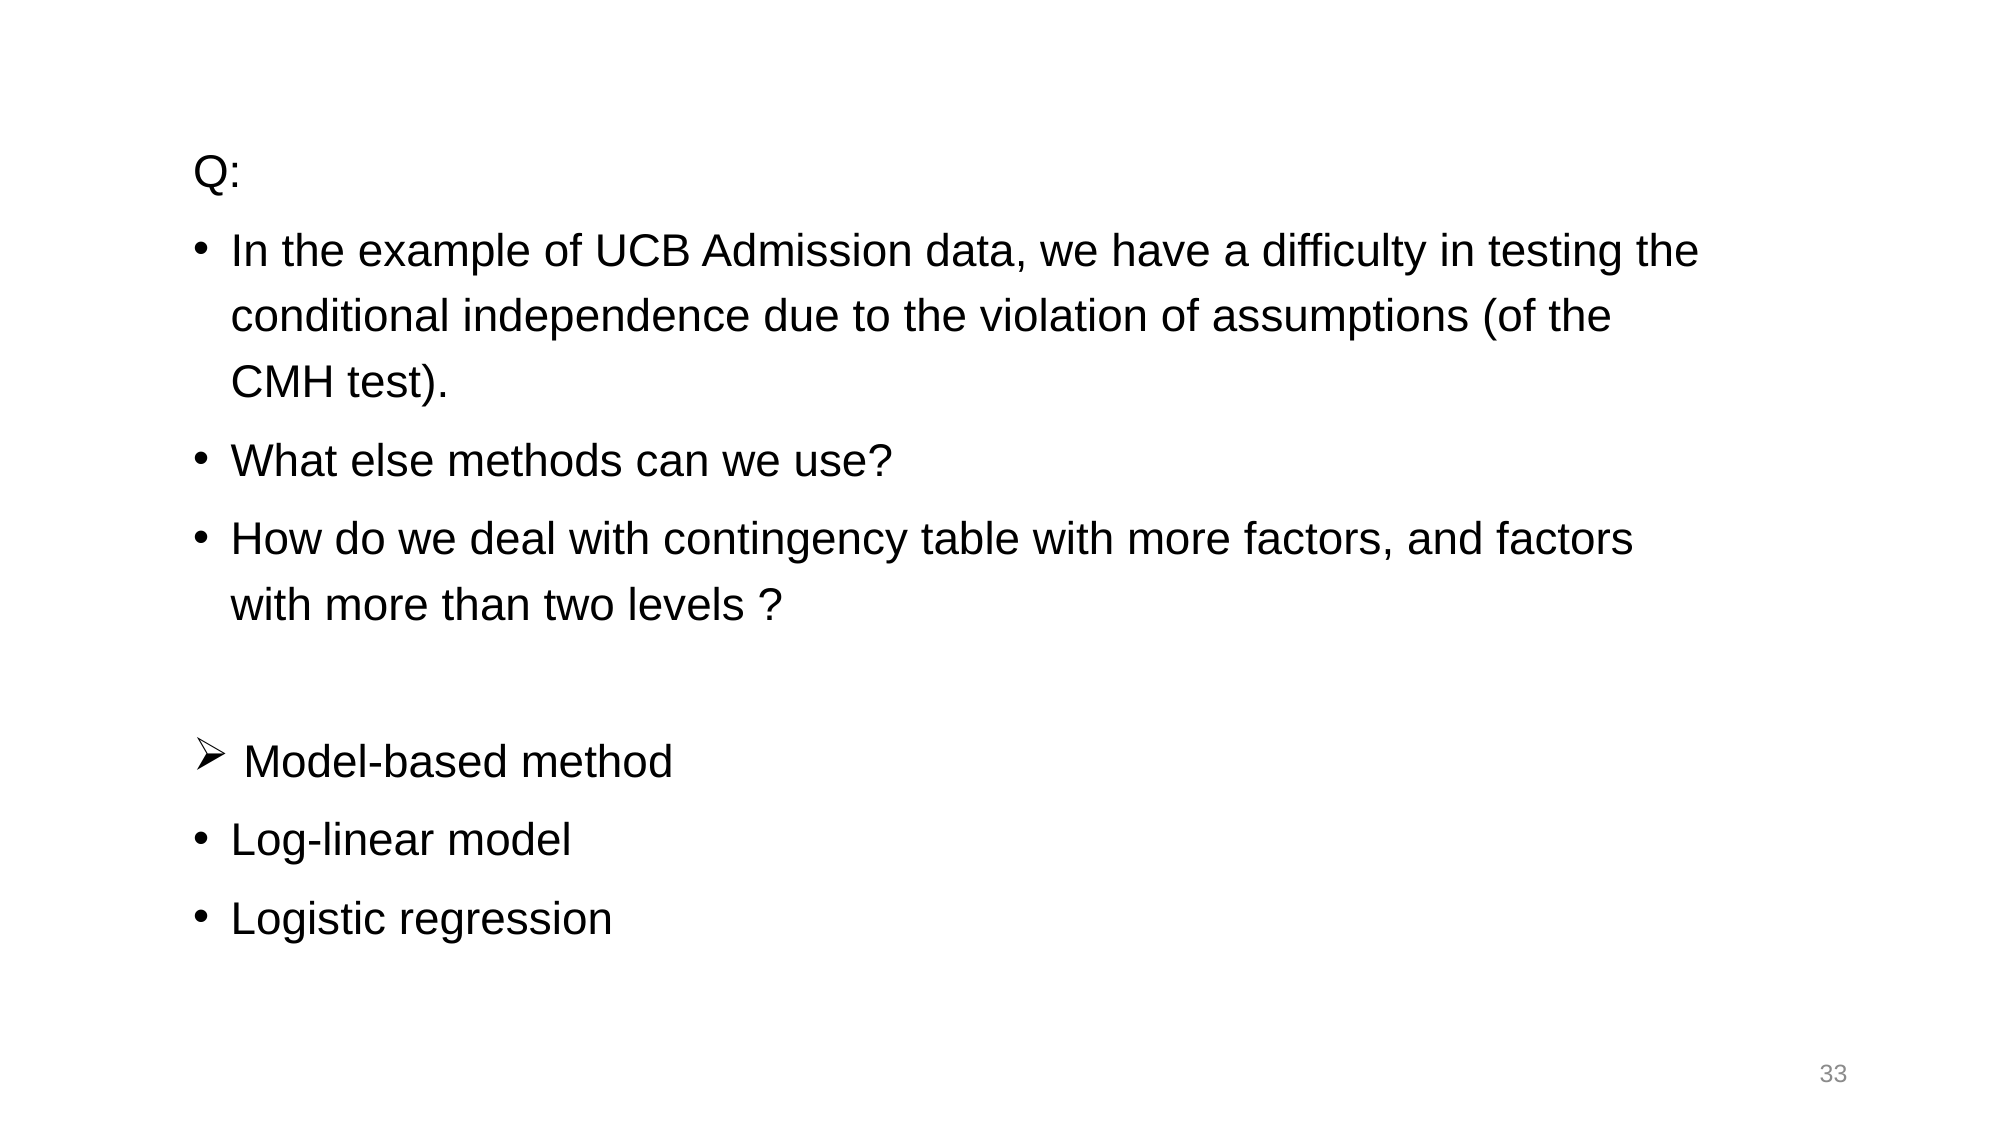

Q:
In the example of UCB Admission data, we have a difficulty in testing the conditional independence due to the violation of assumptions (of the CMH test).
What else methods can we use?
How do we deal with contingency table with more factors, and factors with more than two levels ?

 Model-based method
Log-linear model
Logistic regression
33